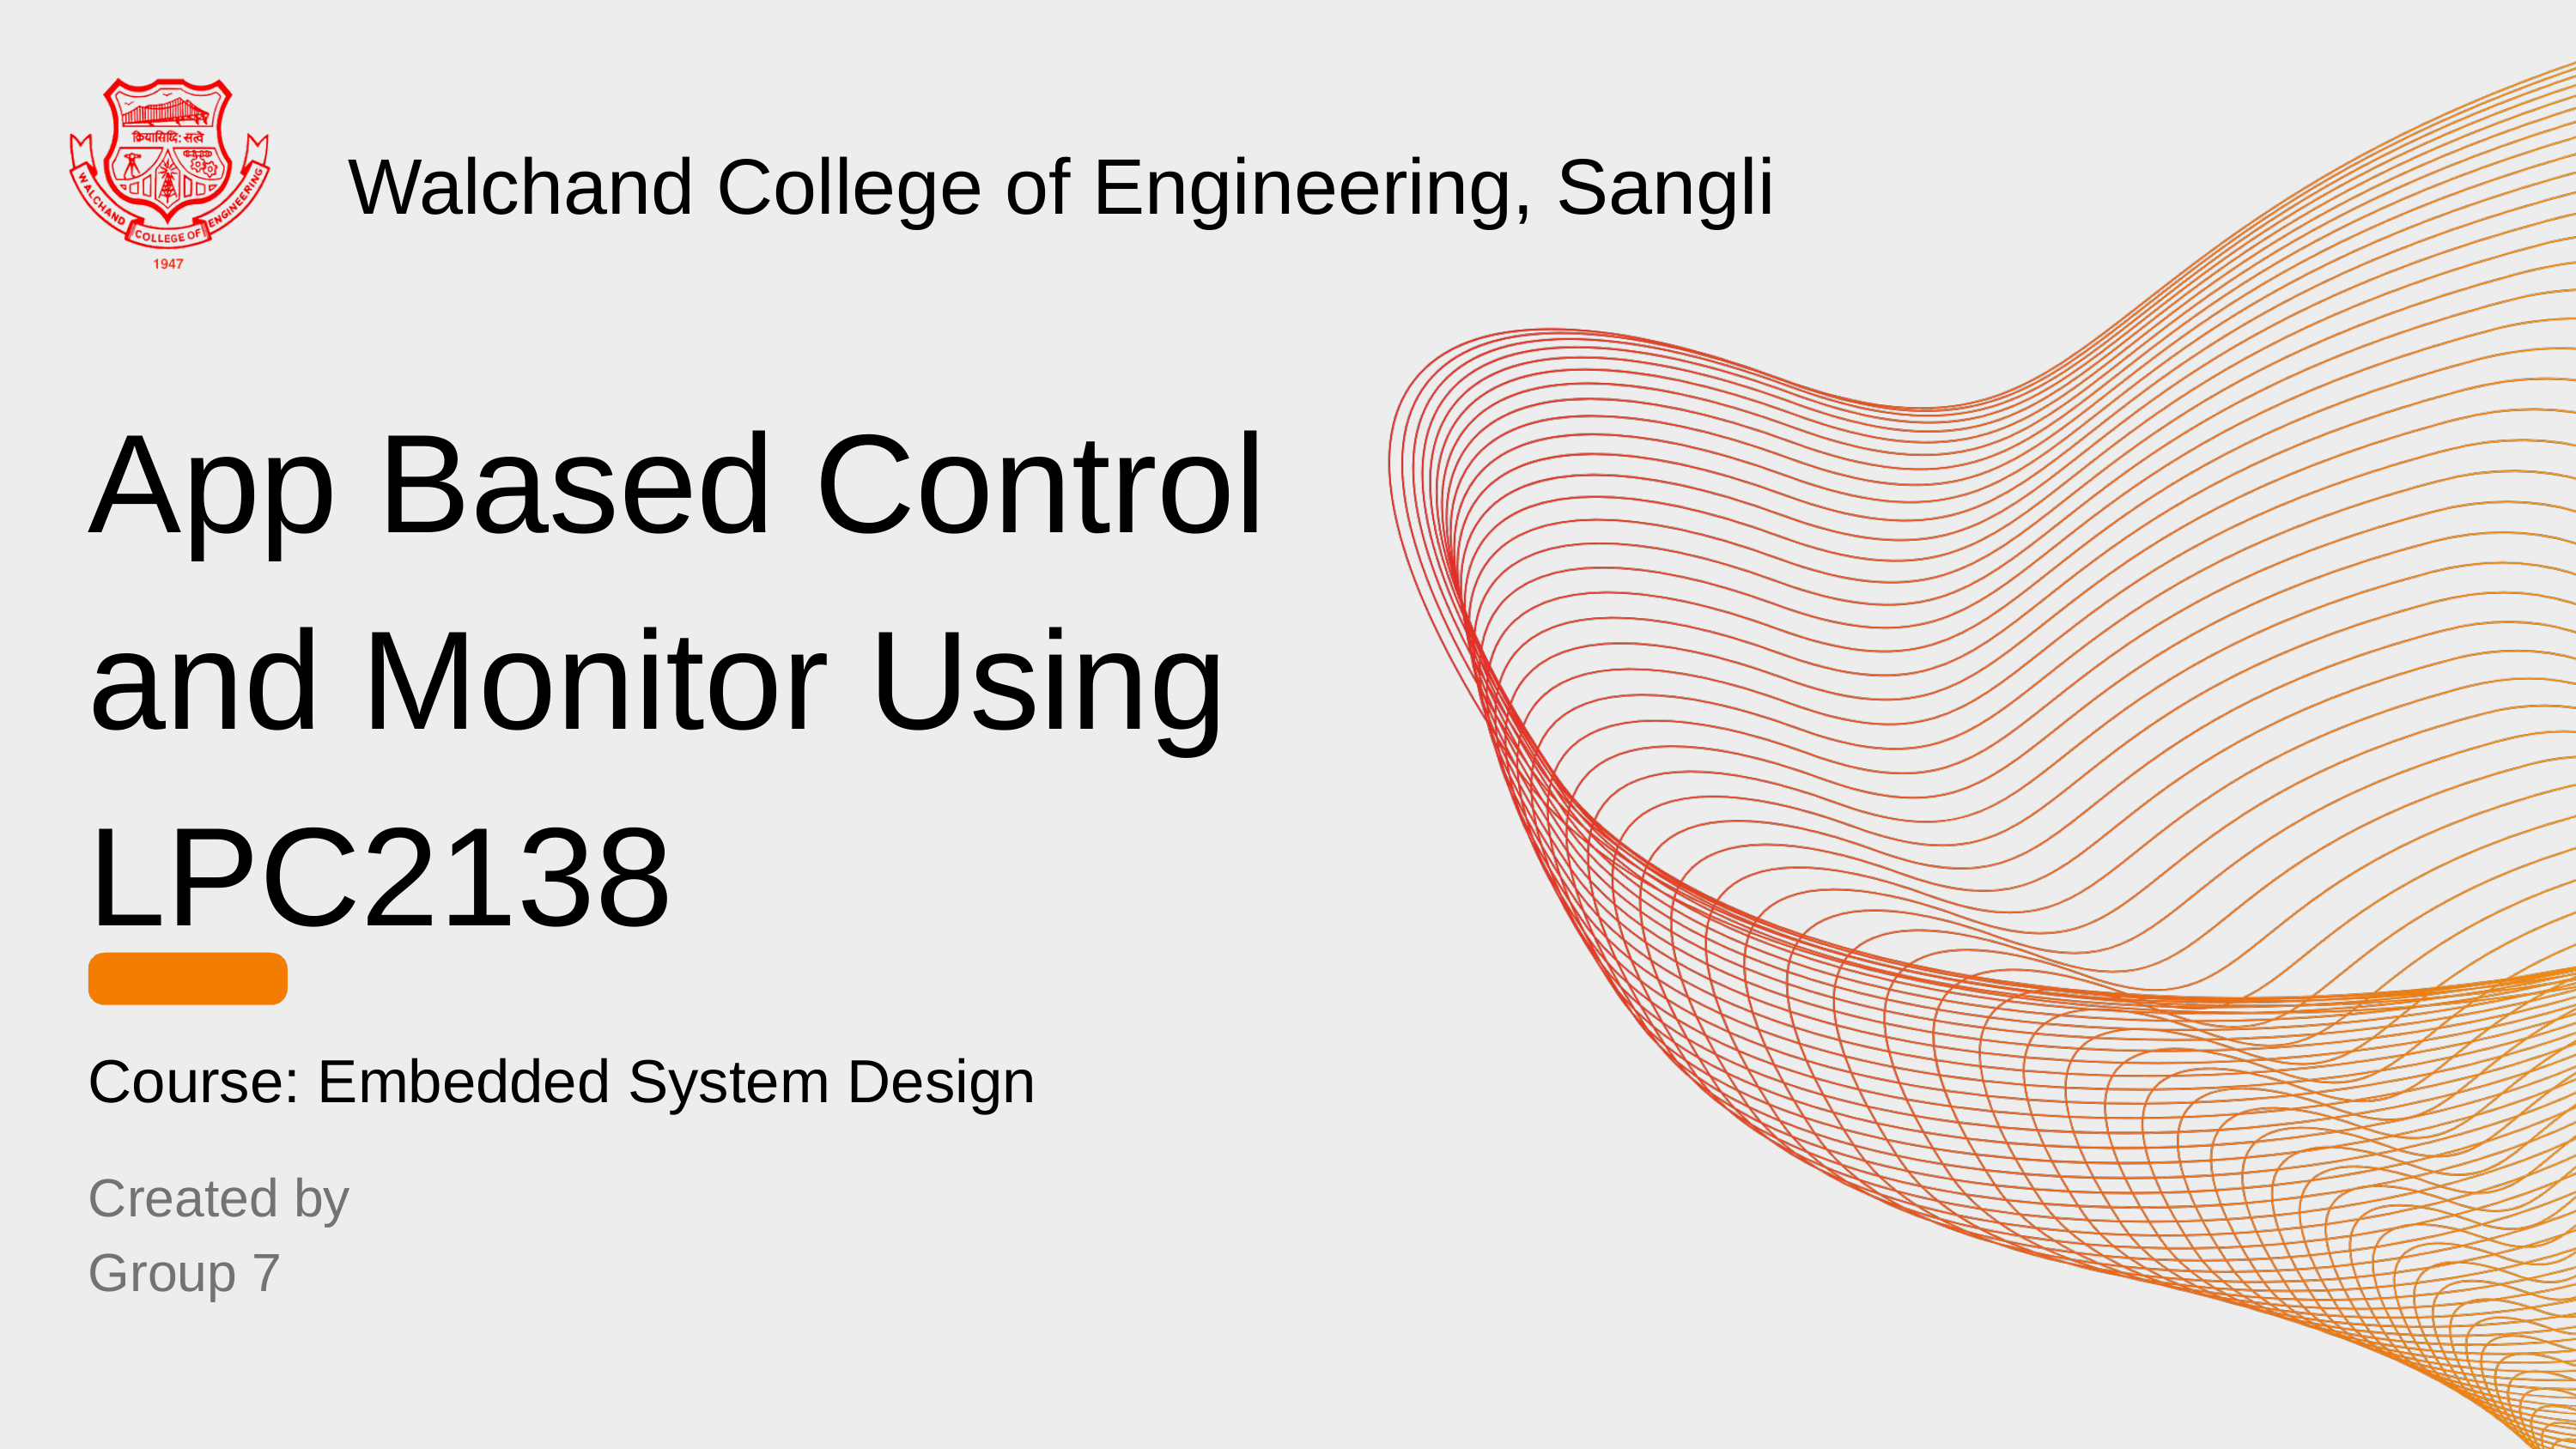

Walchand College of Engineering, Sangli
App Based Control and Monitor Using LPC2138

Course: Embedded System Design
Created by Group 7